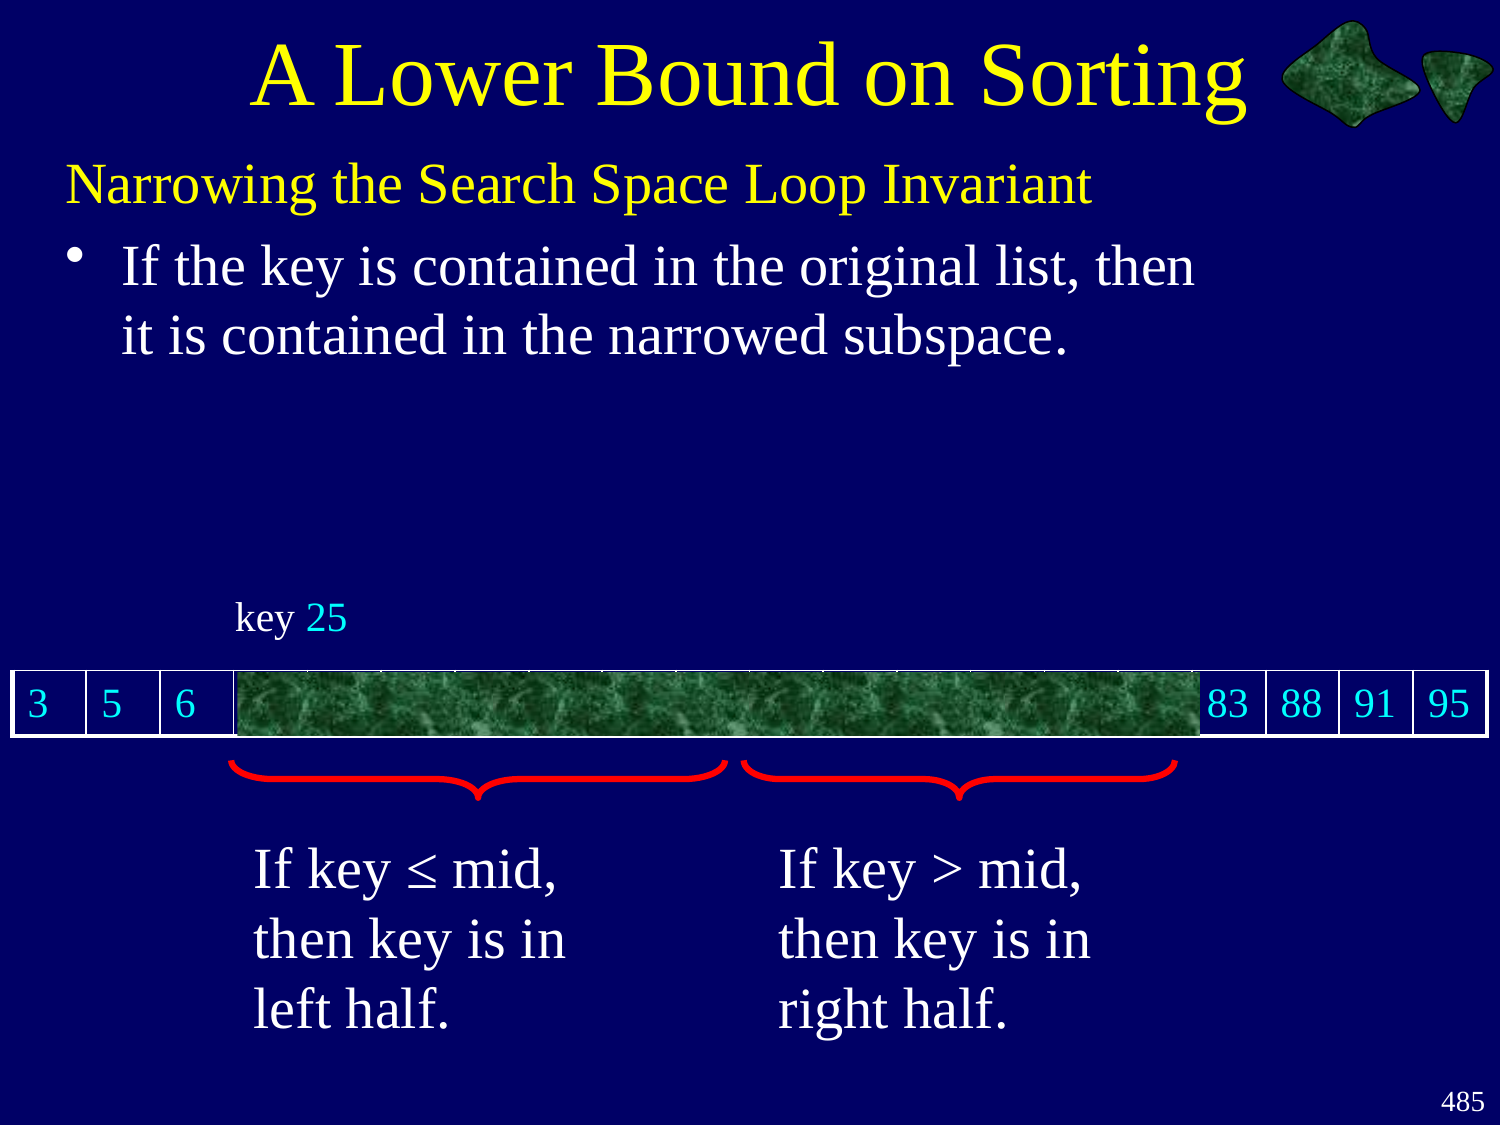

# A Lower Bound on Sorting

Narrowing the Search Space Loop Invariant
If the key is contained in the original list, then
it is contained in the narrowed subspace.
key 25

If key ≤ mid,
then key is in
left half.
If key > mid,
then key is in
right half.

| 3 | 5 | 6 | 13 | 18 | 21 | 21 | 25 | 36 | 43 | 49 | 51 | 53 | 60 | 72 | 74 | 83 | 88 | 91 | 95 |
| --- | --- | --- | --- | --- | --- | --- | --- | --- | --- | --- | --- | --- | --- | --- | --- | --- | --- | --- | --- |